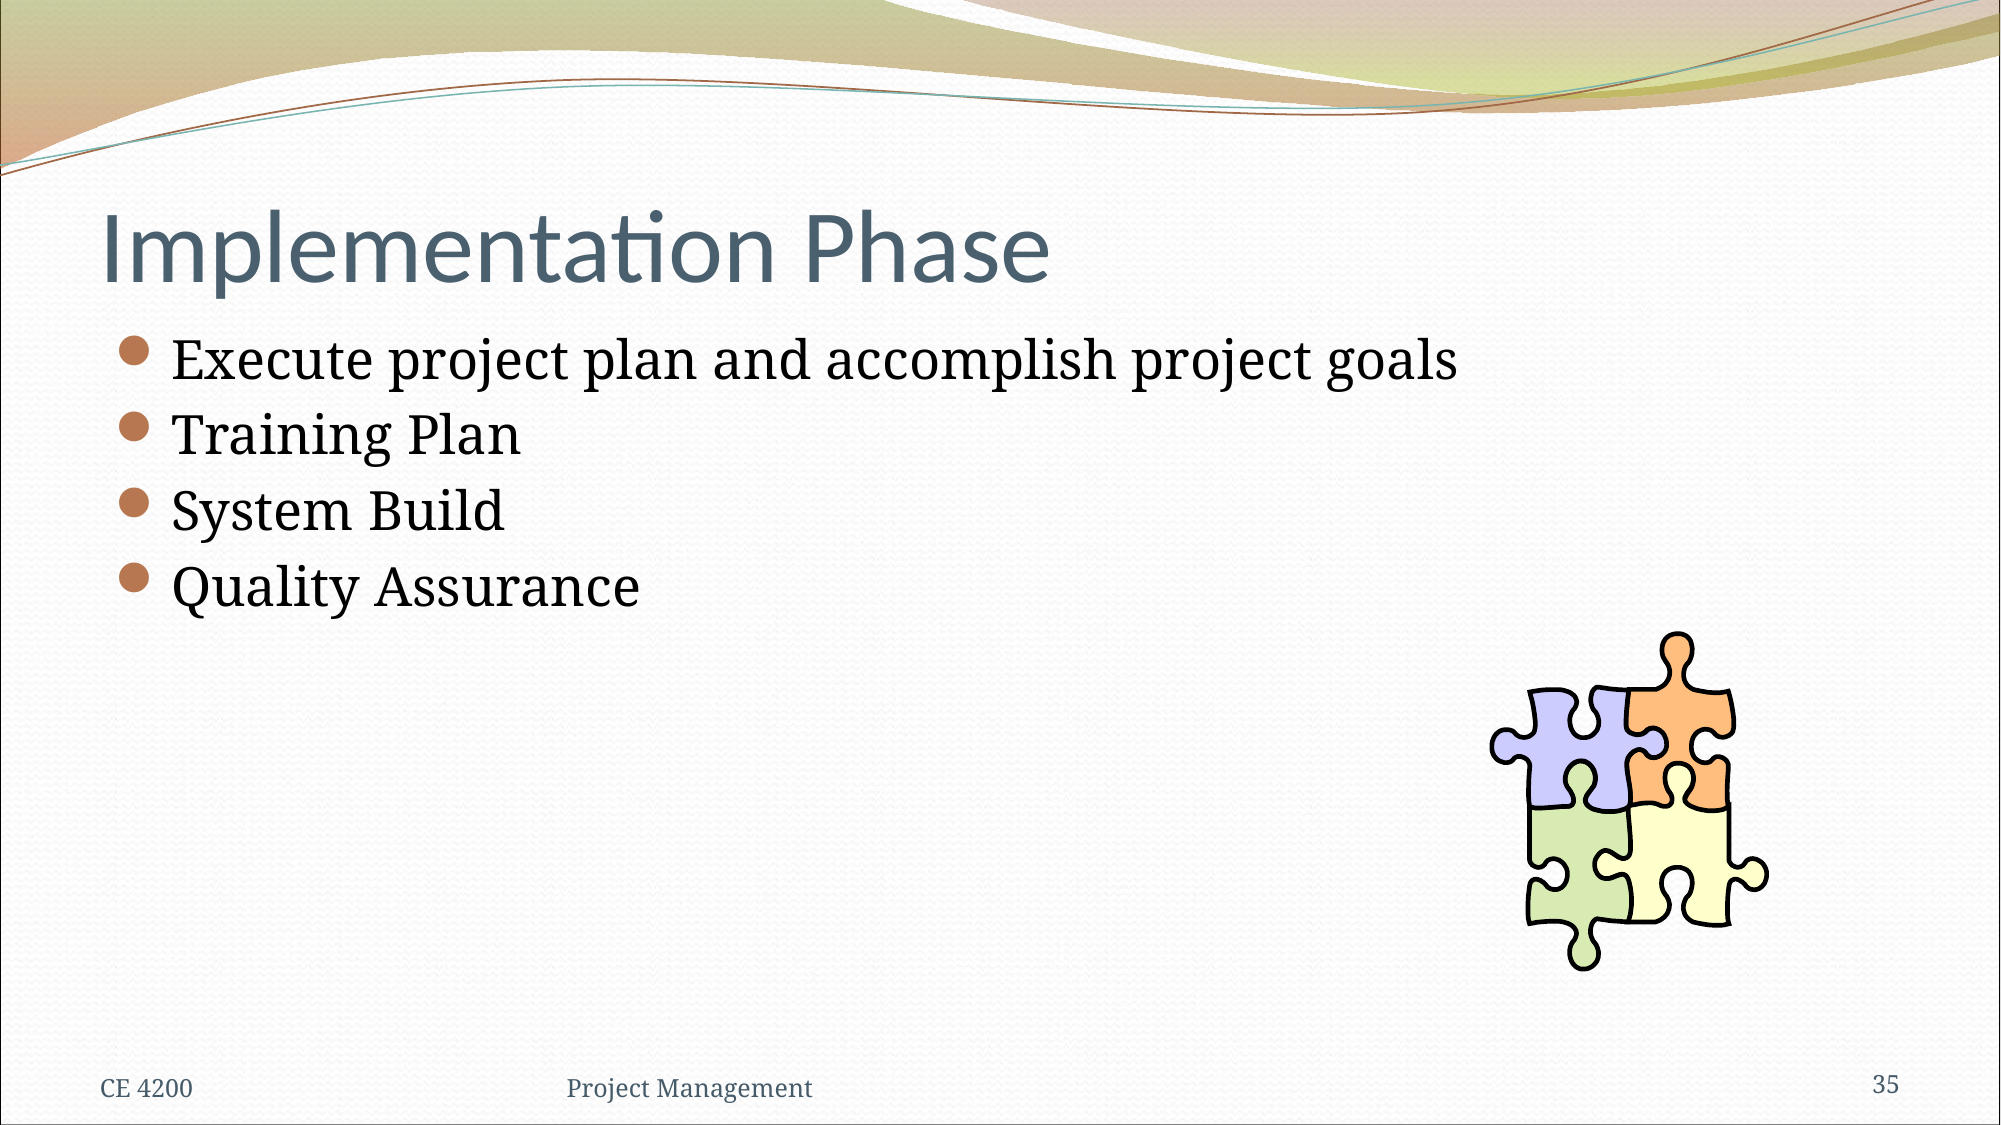

# Implementation Phase
Execute project plan and accomplish project goals
Training Plan
System Build
Quality Assurance

CE 4200
Project Management
35